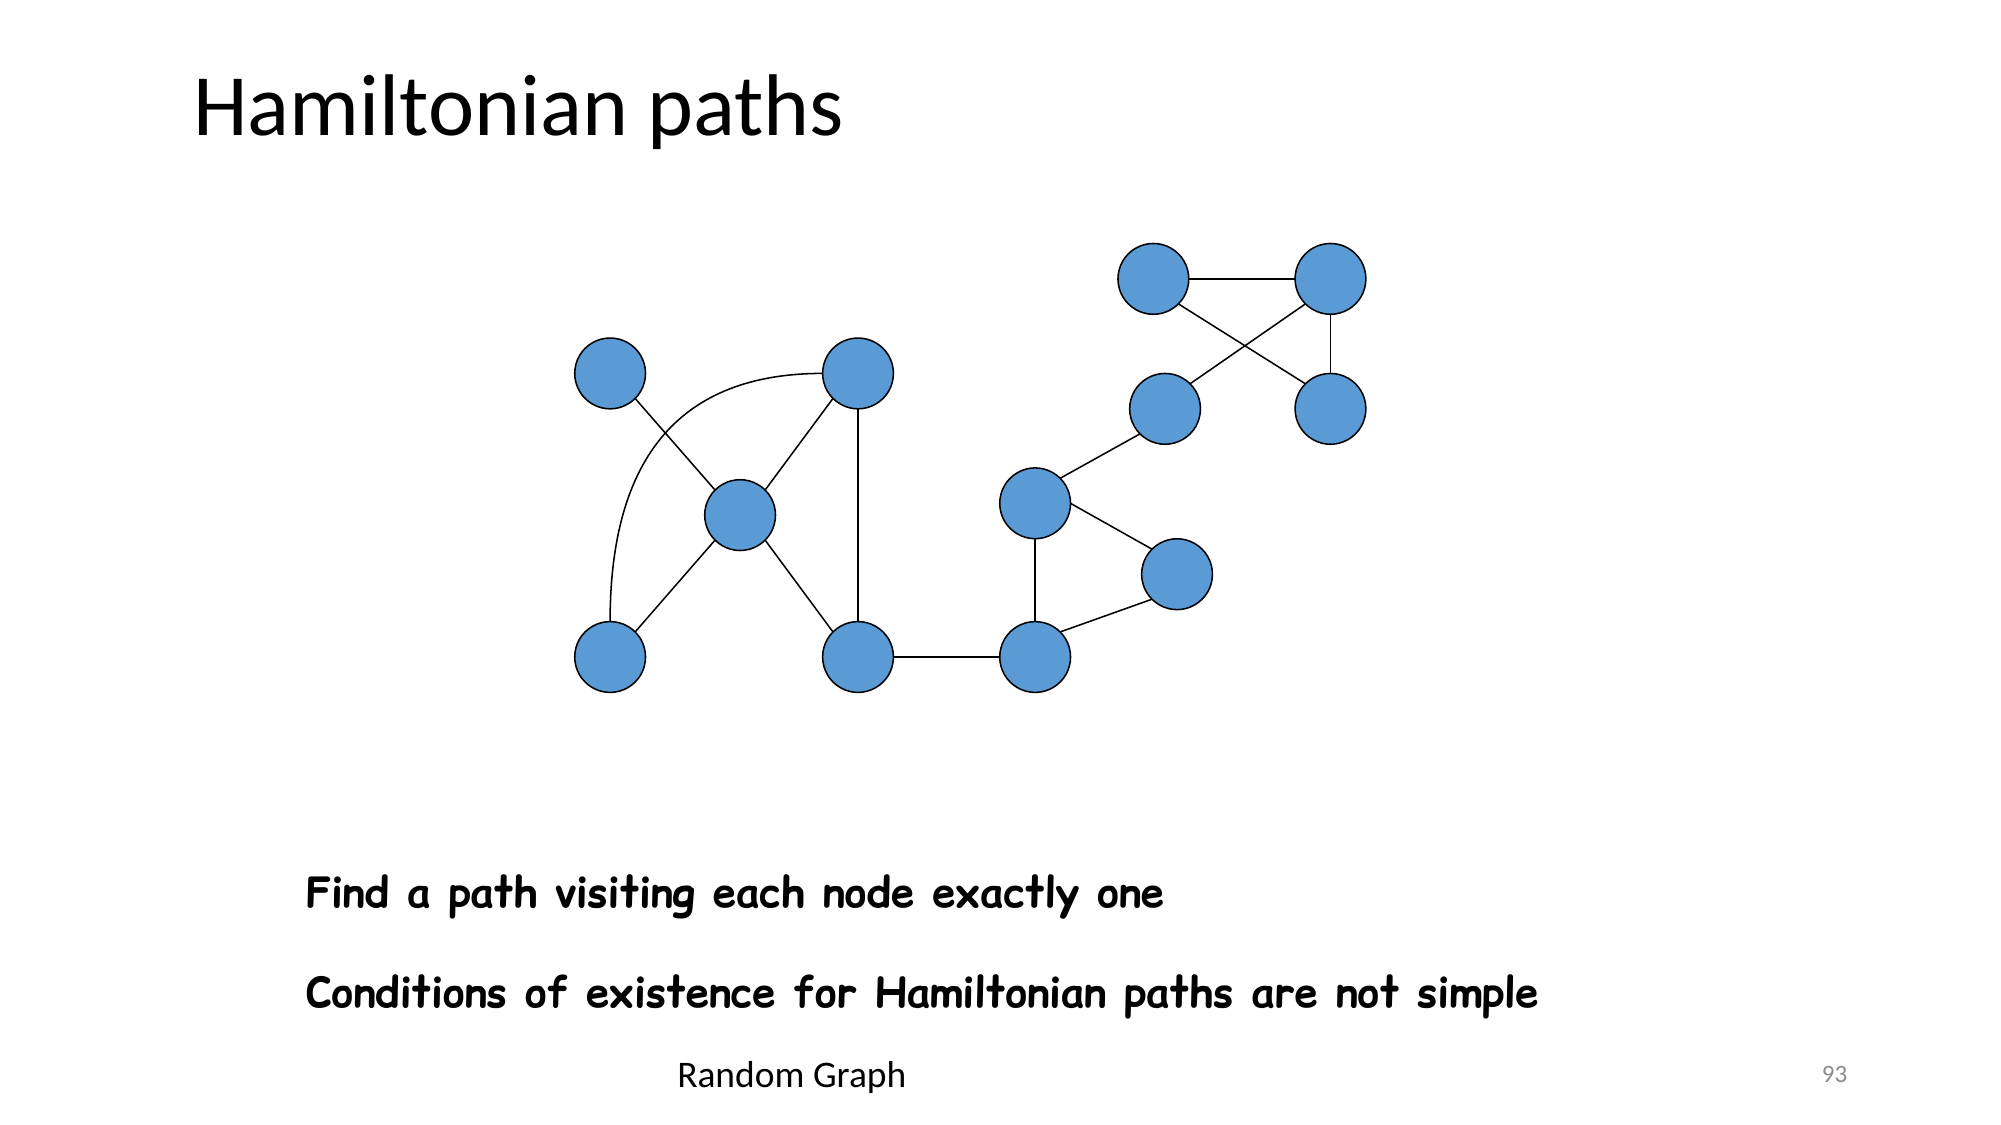

Hamiltonian paths

Find a path visiting each node exactly one

Conditions of existence for Hamiltonian paths are not simple
Random Graph
93